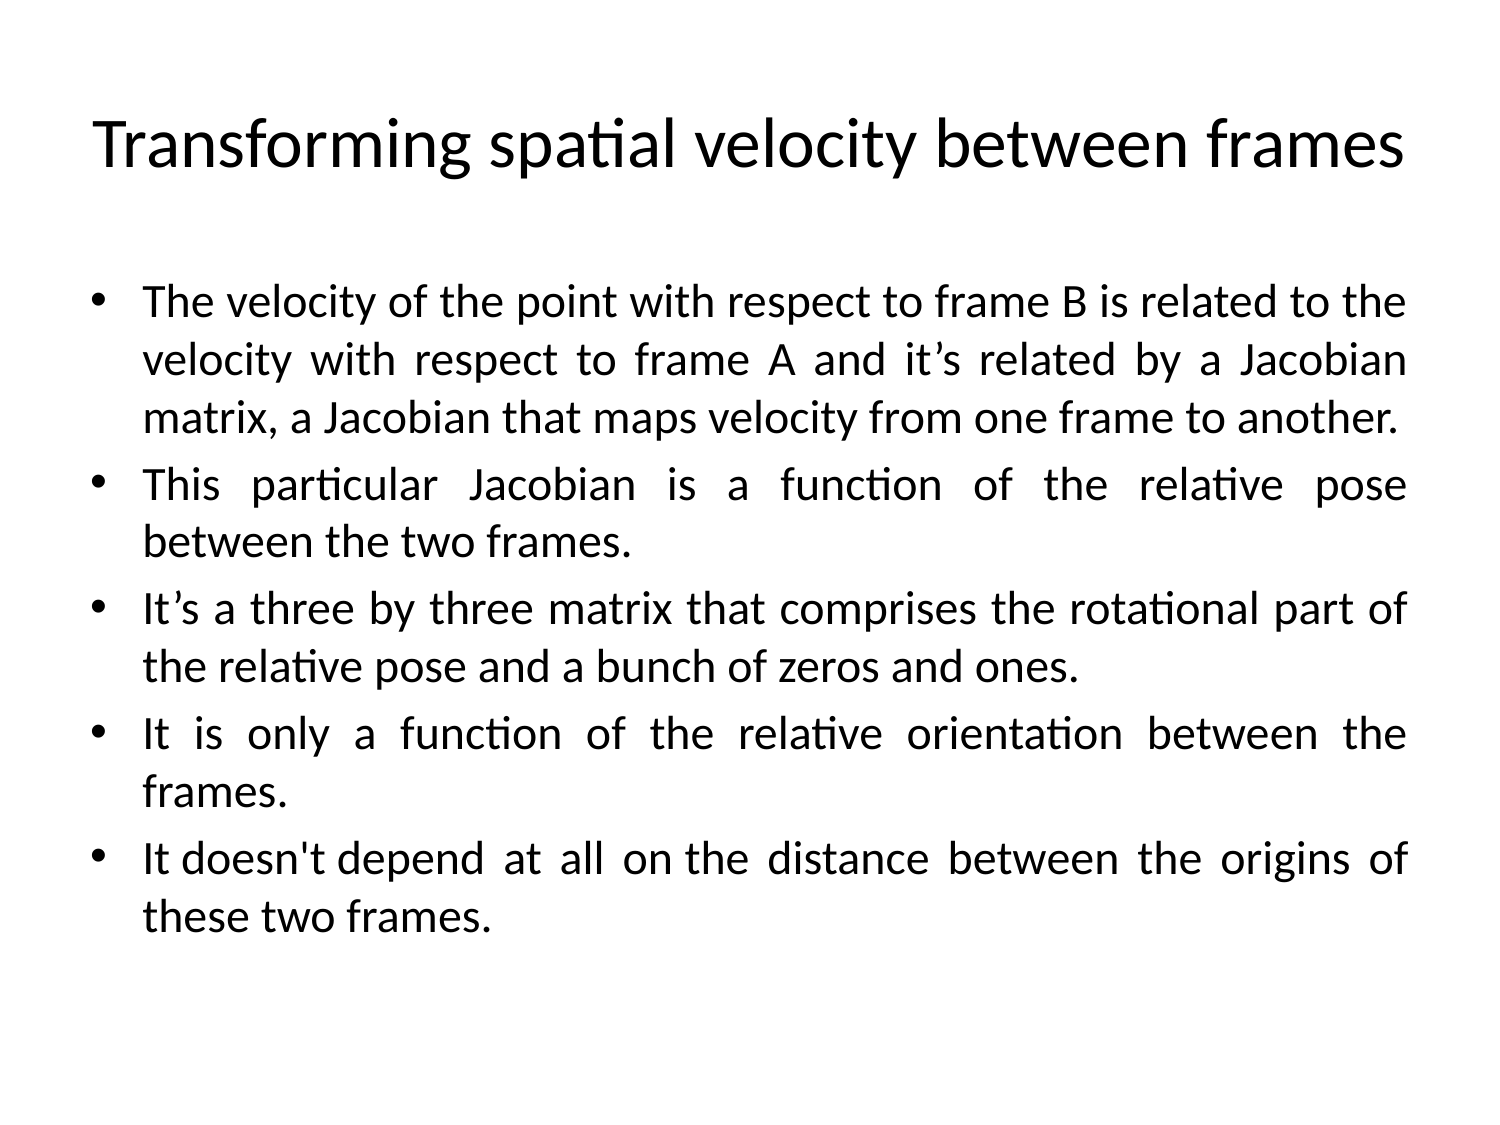

# Transforming spatial velocity between frames
The velocity of the point with respect to frame B is related to the velocity with respect to frame A and it’s related by a Jacobian matrix, a Jacobian that maps velocity from one frame to another.
This particular Jacobian is a function of the relative pose between the two frames.
It’s a three by three matrix that comprises the rotational part of the relative pose and a bunch of zeros and ones.
It is only a function of the relative orientation between the frames.
It doesn't depend at all on the distance between the origins of these two frames.